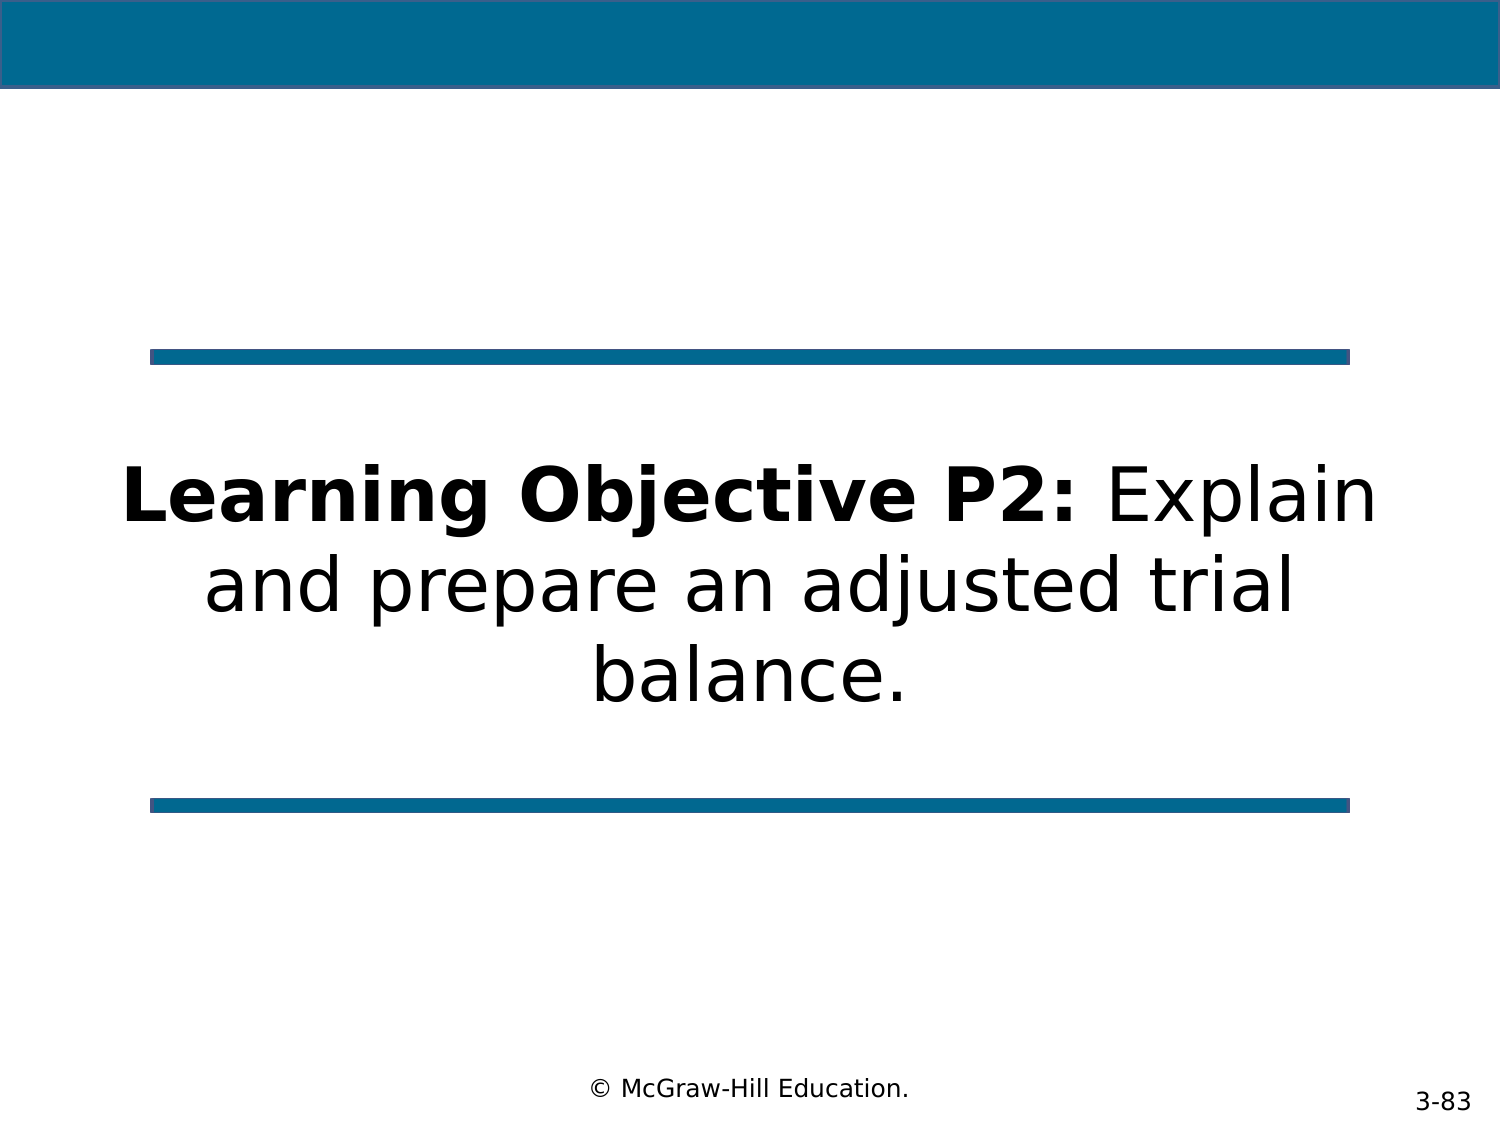

# Learning Objective P2: Explain and prepare an adjusted trial balance.